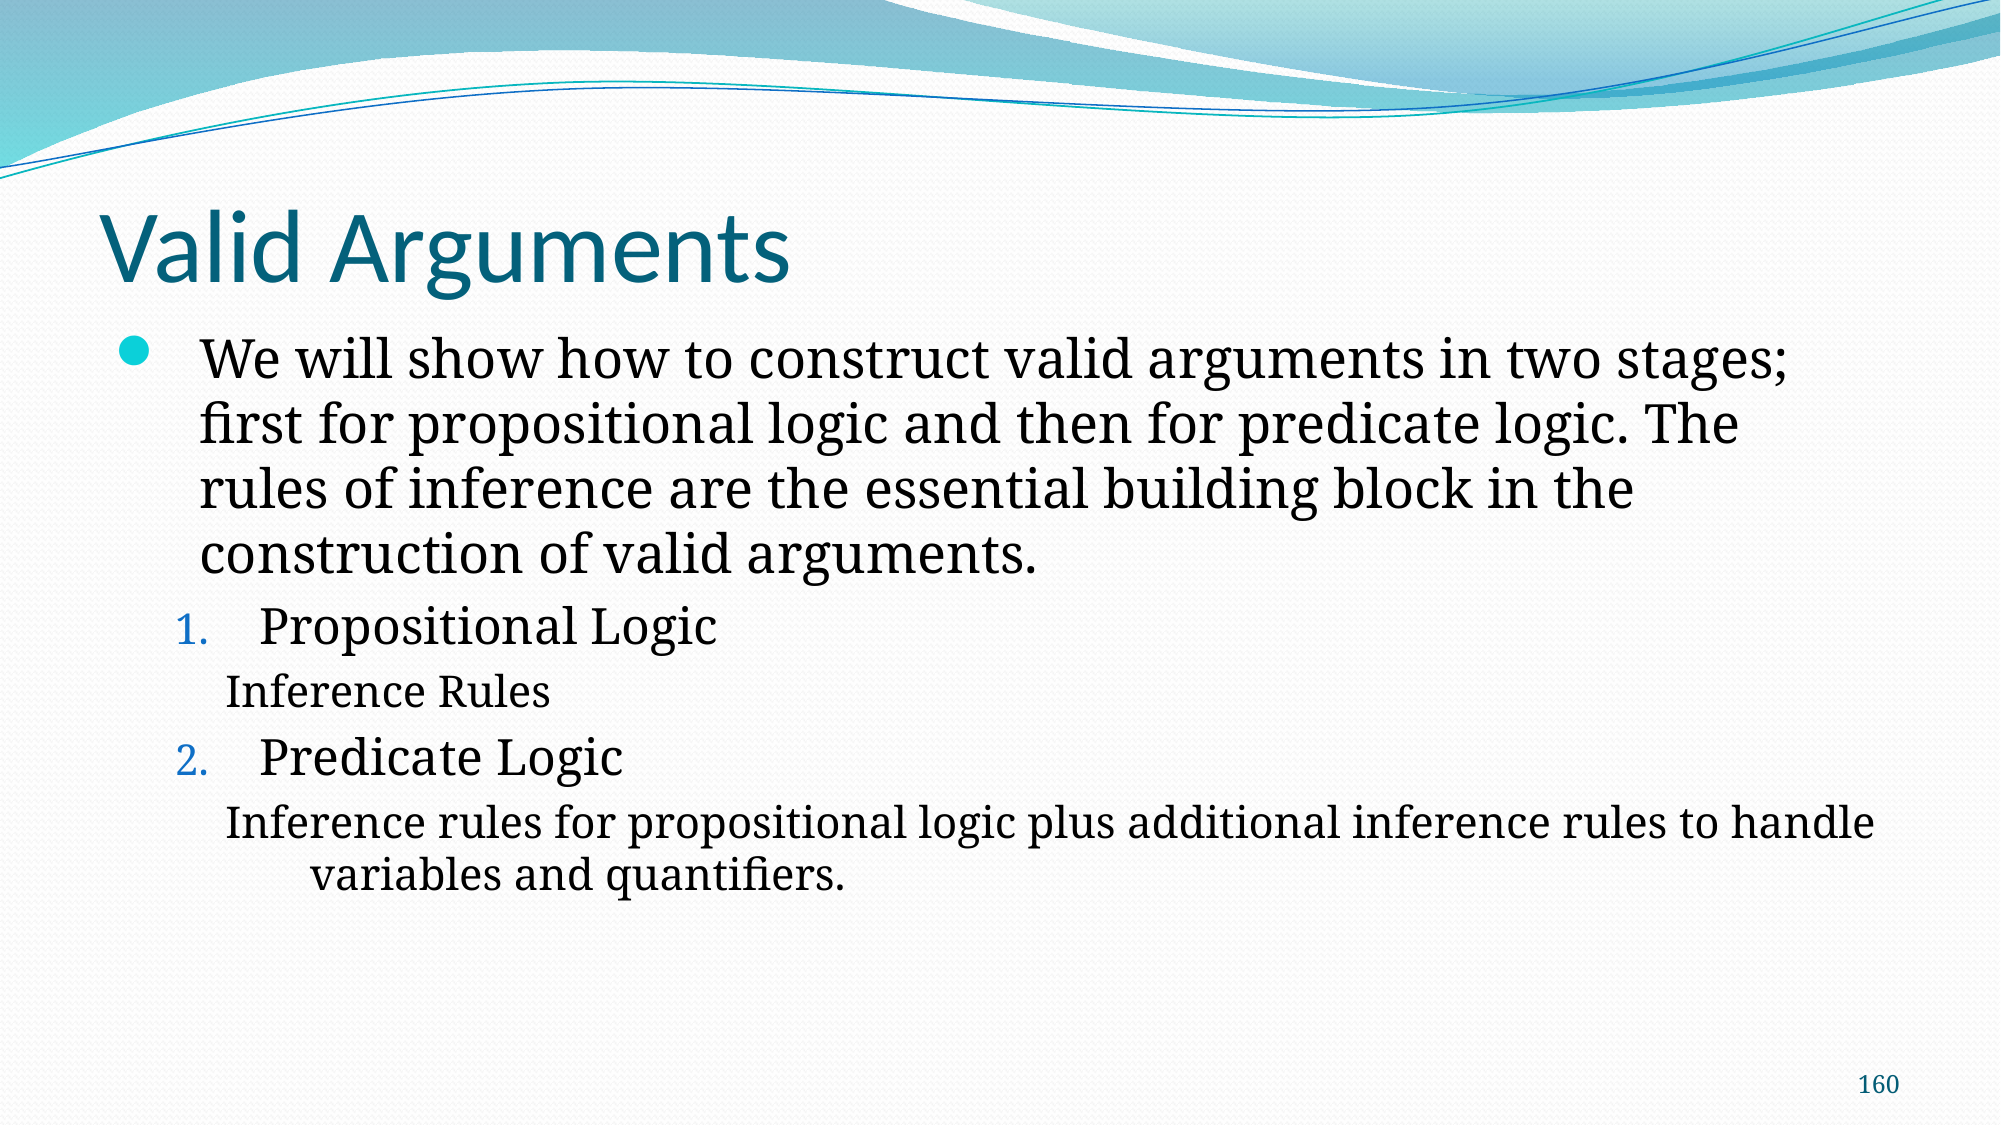

# Valid Arguments
We will show how to construct valid arguments in two stages; first for propositional logic and then for predicate logic. The rules of inference are the essential building block in the construction of valid arguments.
Propositional Logic
Inference Rules
Predicate Logic
Inference rules for propositional logic plus additional inference rules to handle variables and quantifiers.
160